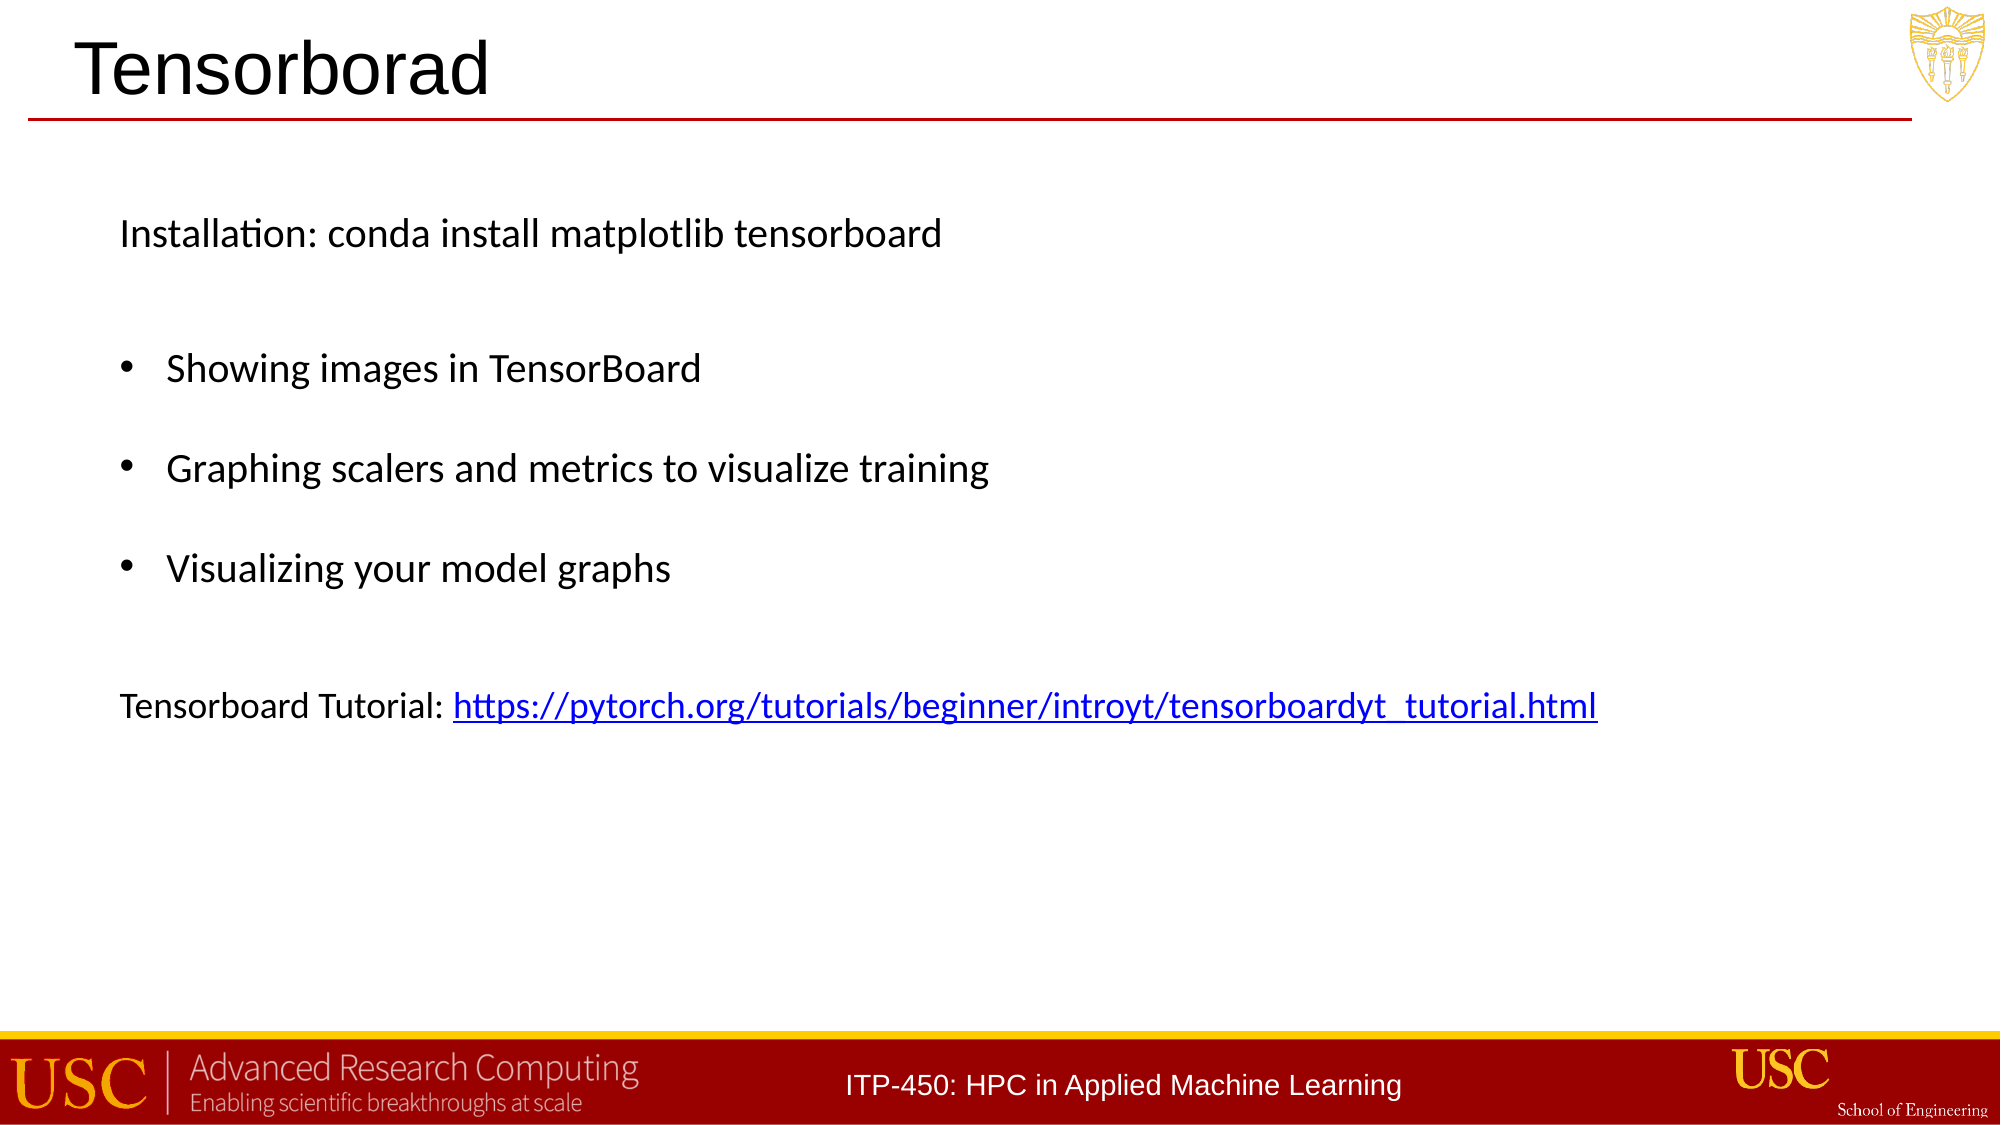

Tensorborad
Installation: conda install matplotlib tensorboard

Showing images in TensorBoard

Graphing scalers and metrics to visualize training

Visualizing your model graphs

Tensorboard Tutorial: https://pytorch.org/tutorials/beginner/introyt/tensorboardyt_tutorial.html